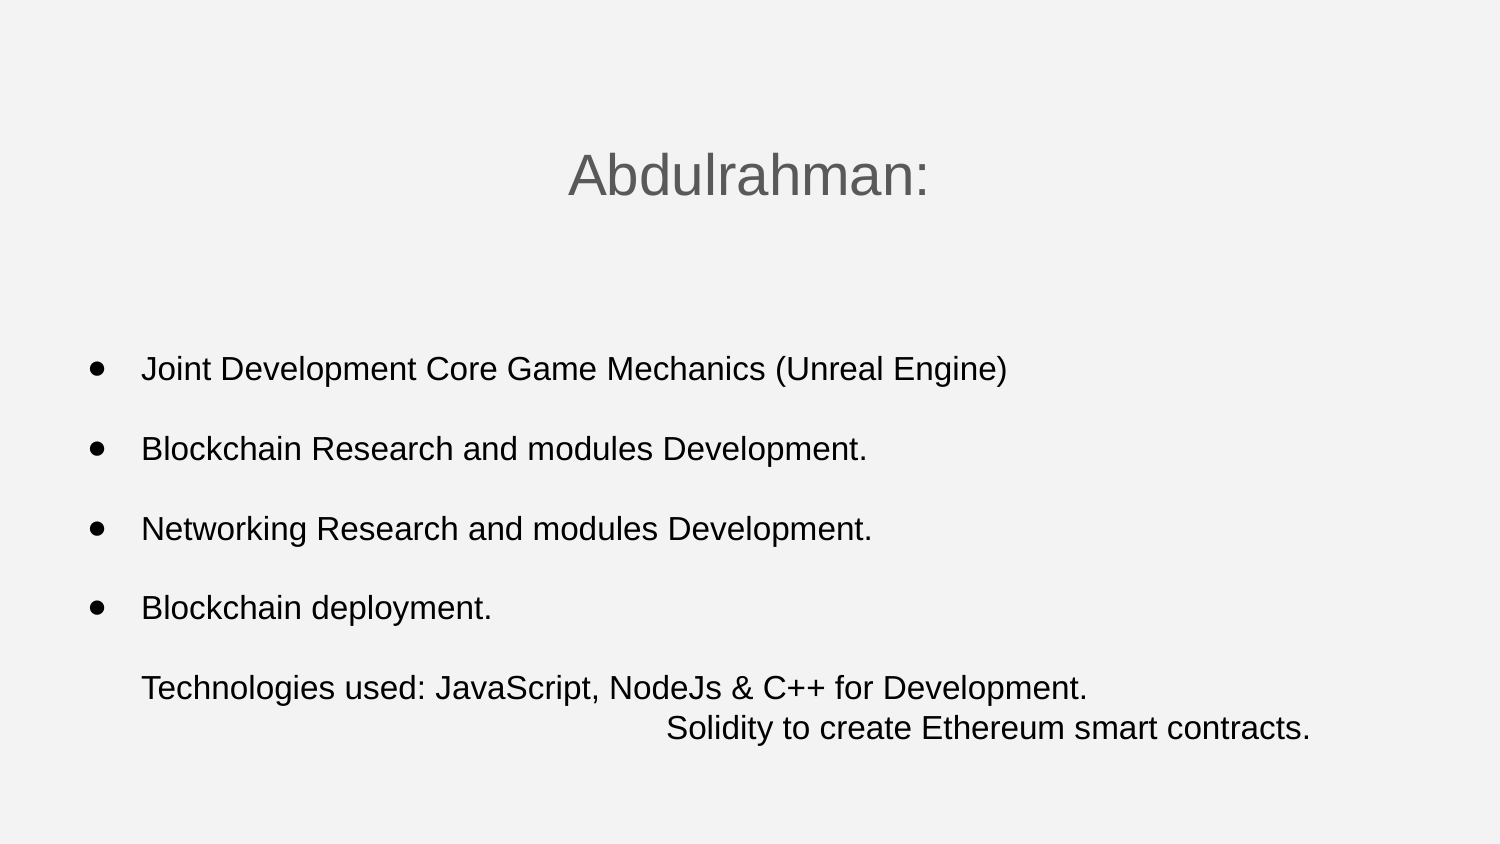

Abdulrahman:
# Joint Development Core Game Mechanics (Unreal Engine)

Blockchain Research and modules Development.

Networking Research and modules Development.

Blockchain deployment.

Technologies used: JavaScript, NodeJs & C++ for Development.
				Solidity to create Ethereum smart contracts.